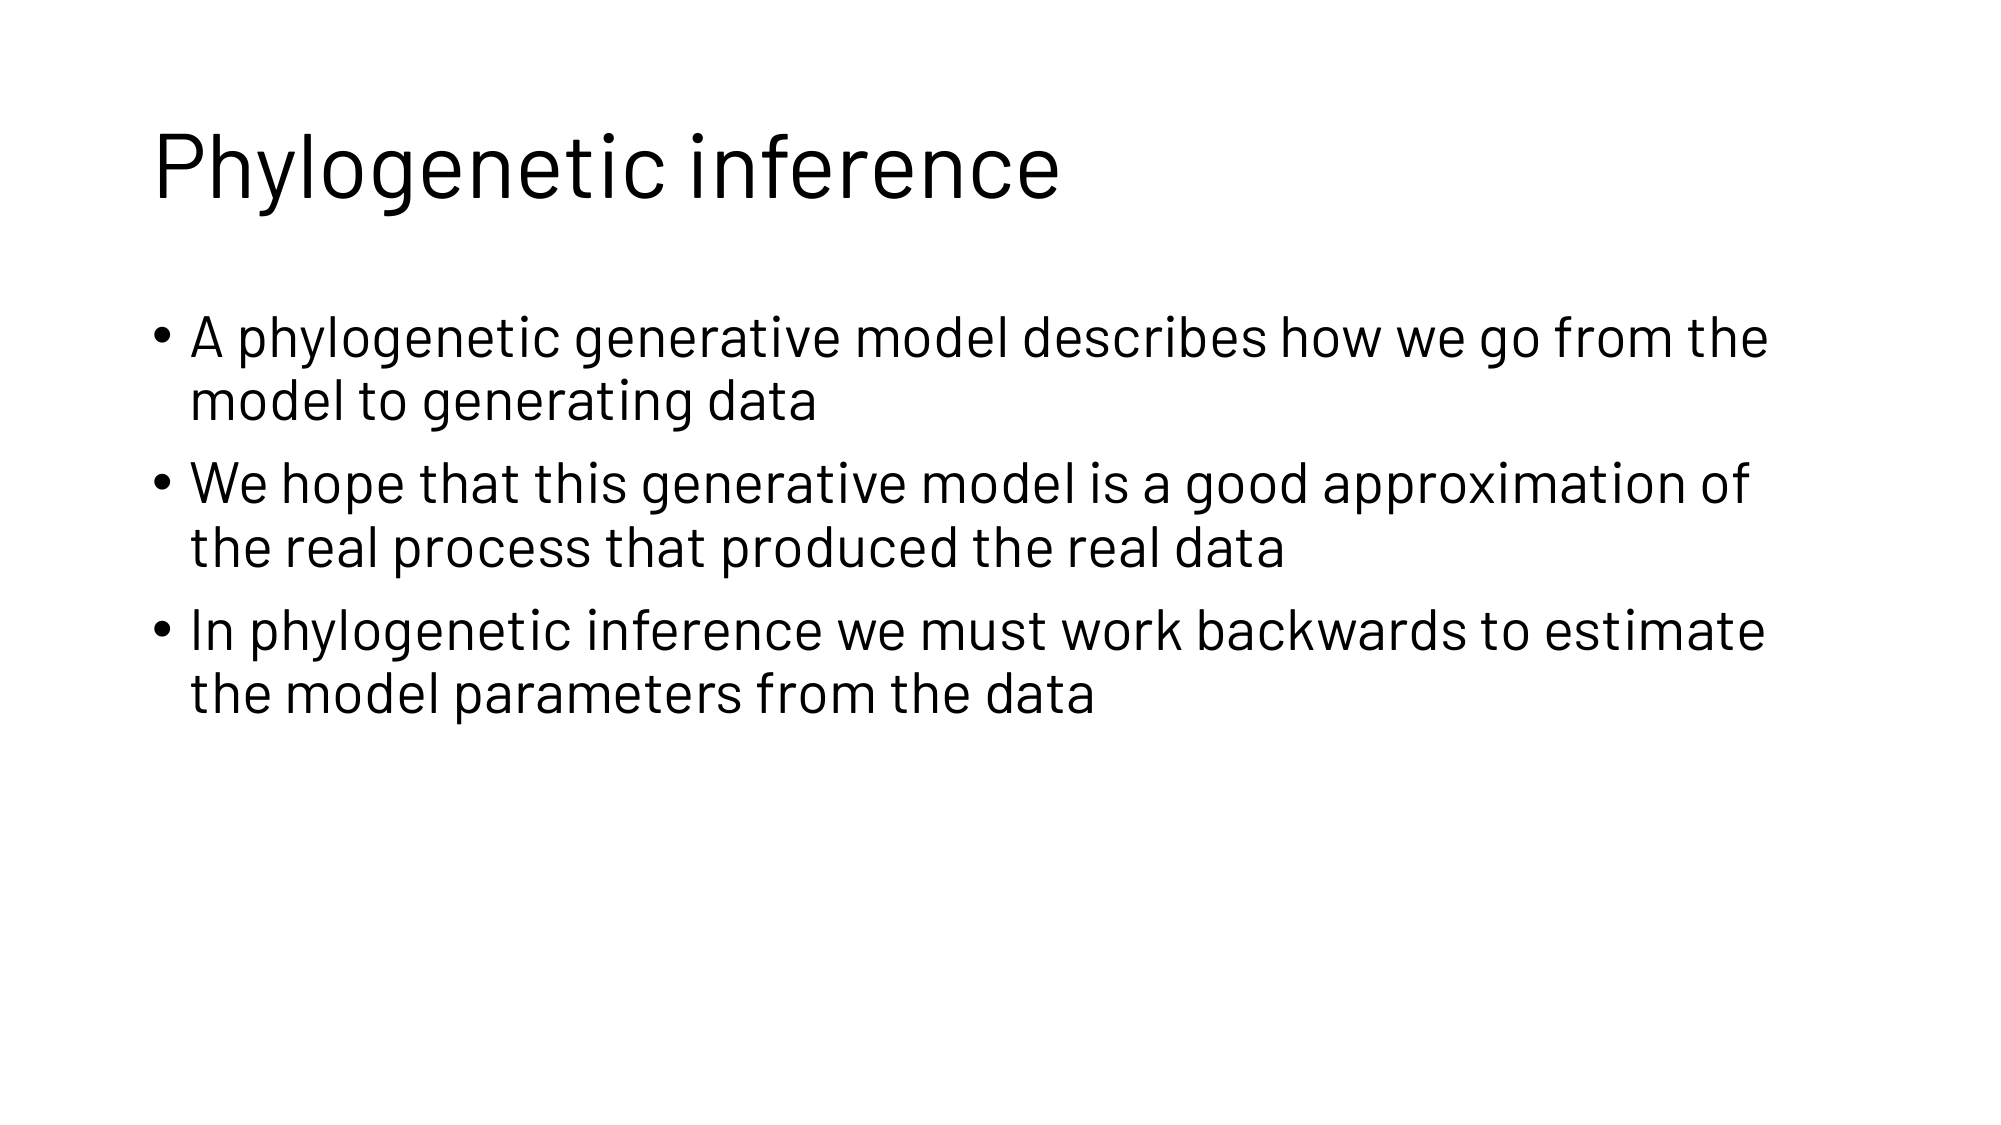

# Phylogenetic inference
A phylogenetic generative model describes how we go from the model to generating data
We hope that this generative model is a good approximation of the real process that produced the real data
In phylogenetic inference we must work backwards to estimate the model parameters from the data